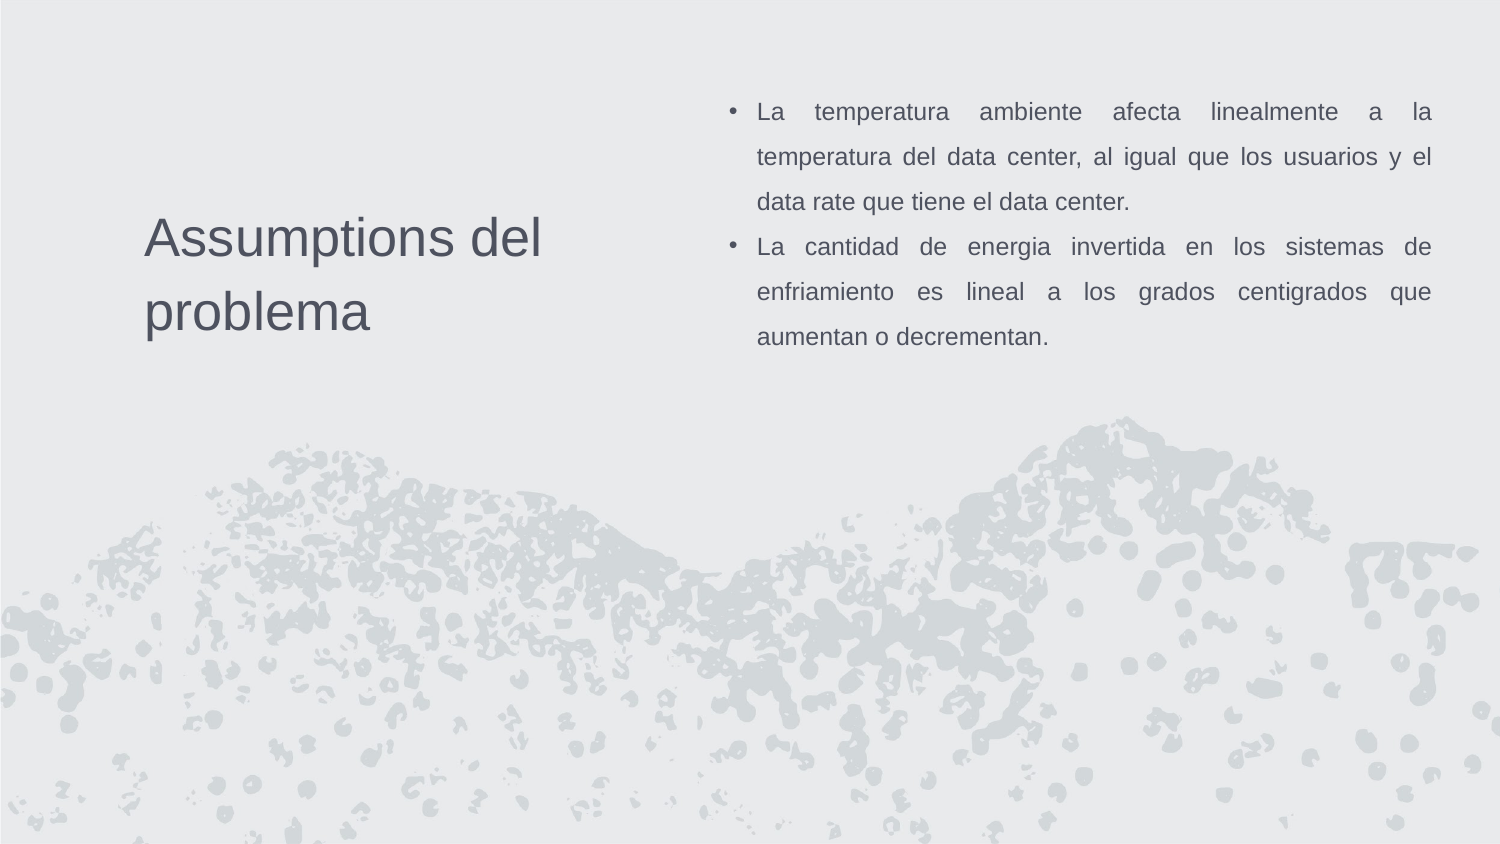

La temperatura ambiente afecta linealmente a la temperatura del data center, al igual que los usuarios y el data rate que tiene el data center.
La cantidad de energia invertida en los sistemas de enfriamiento es lineal a los grados centigrados que aumentan o decrementan.

Assumptions del problema